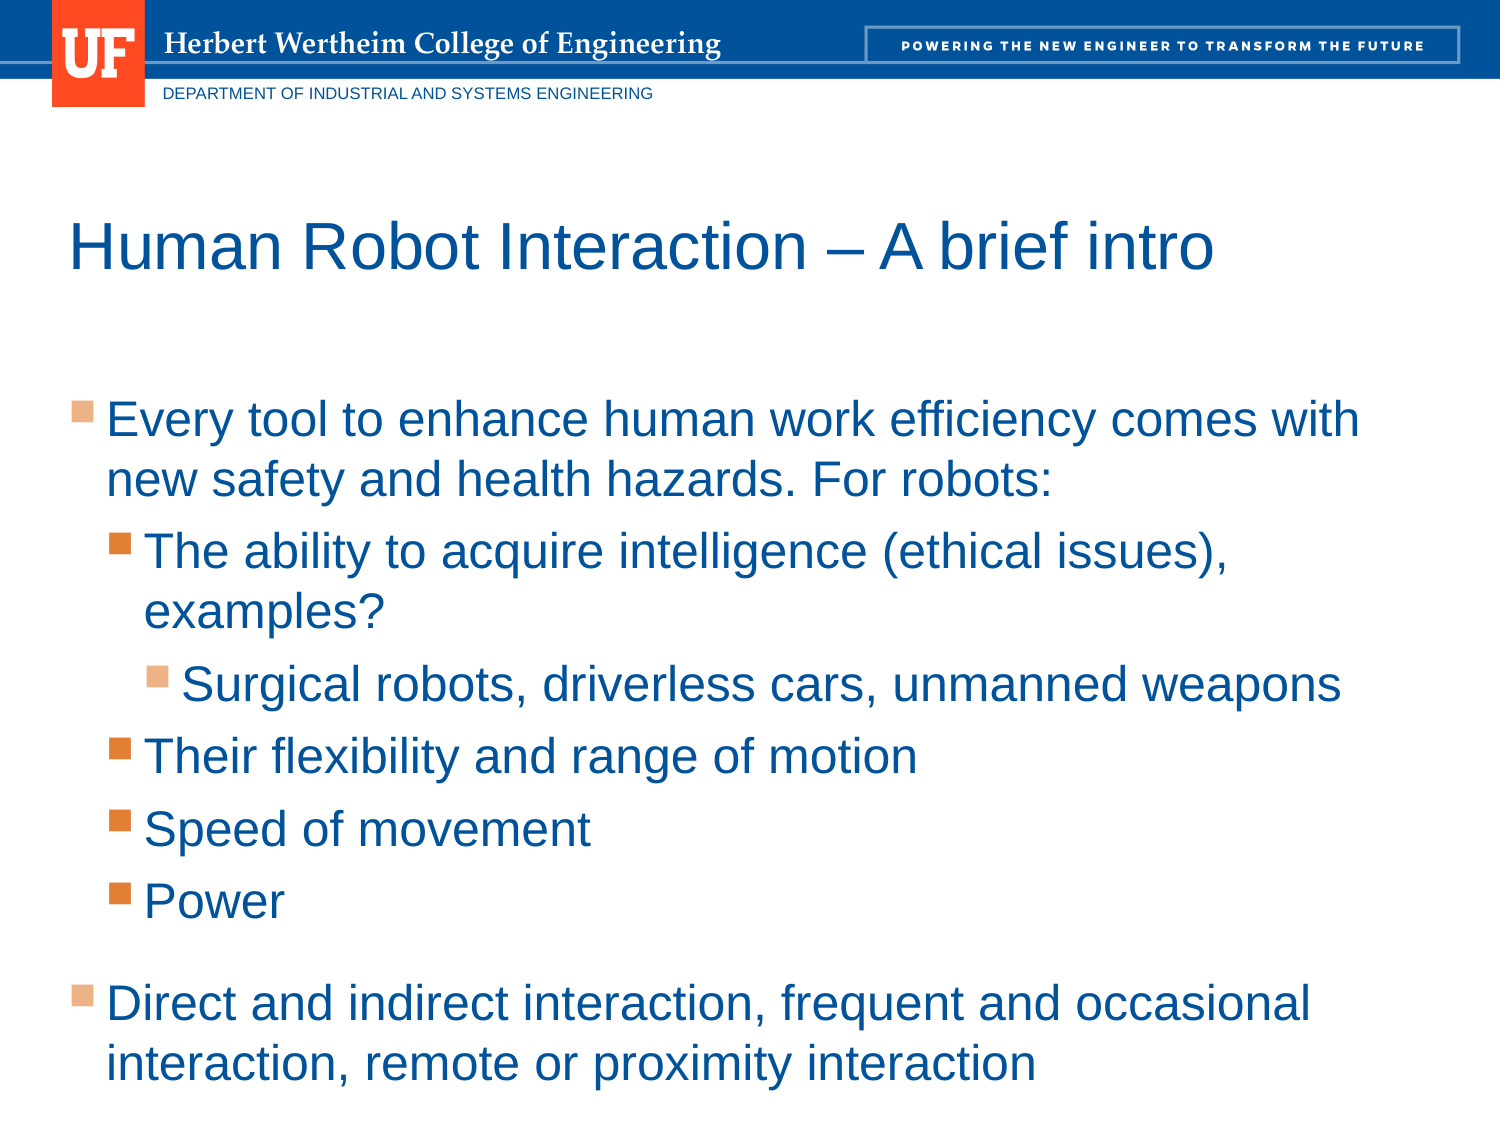

# Human Robot Interaction – A brief intro
Every tool to enhance human work efficiency comes with new safety and health hazards. For robots:
The ability to acquire intelligence (ethical issues), examples?
Surgical robots, driverless cars, unmanned weapons
Their flexibility and range of motion
Speed of movement
Power
Direct and indirect interaction, frequent and occasional interaction, remote or proximity interaction